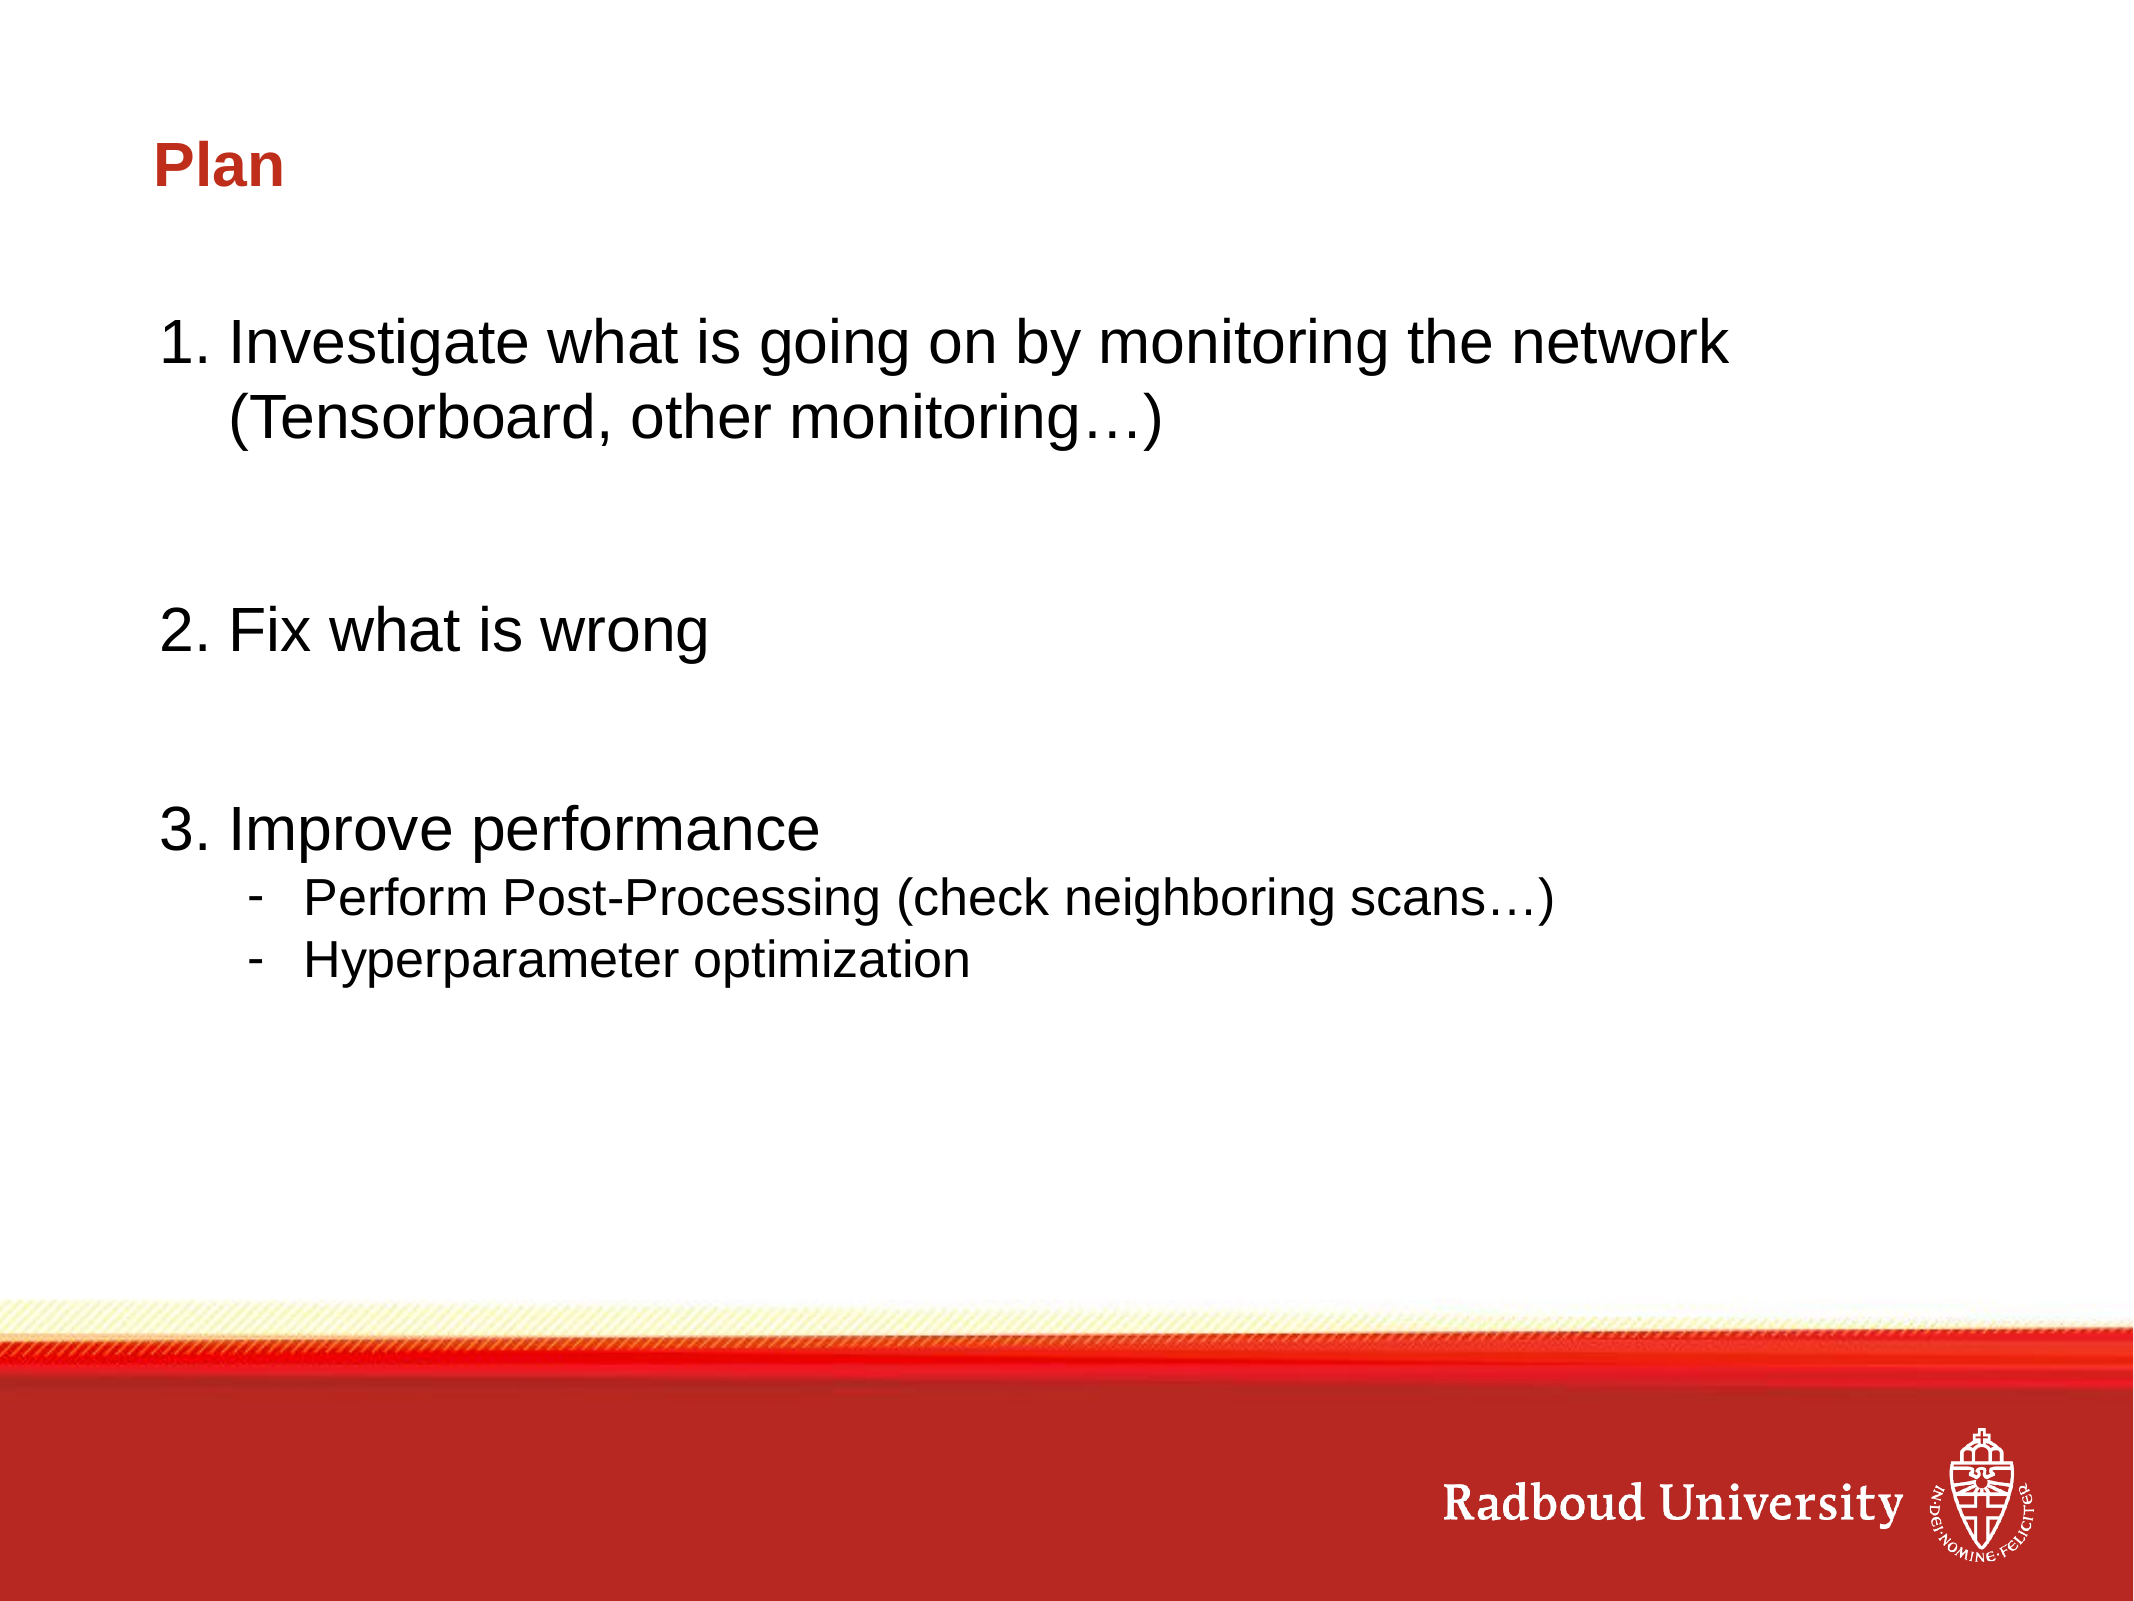

# Plan
Investigate what is going on by monitoring the network (Tensorboard, other monitoring…)

Fix what is wrong

Improve performance
Perform Post-Processing (check neighboring scans…)
Hyperparameter optimization